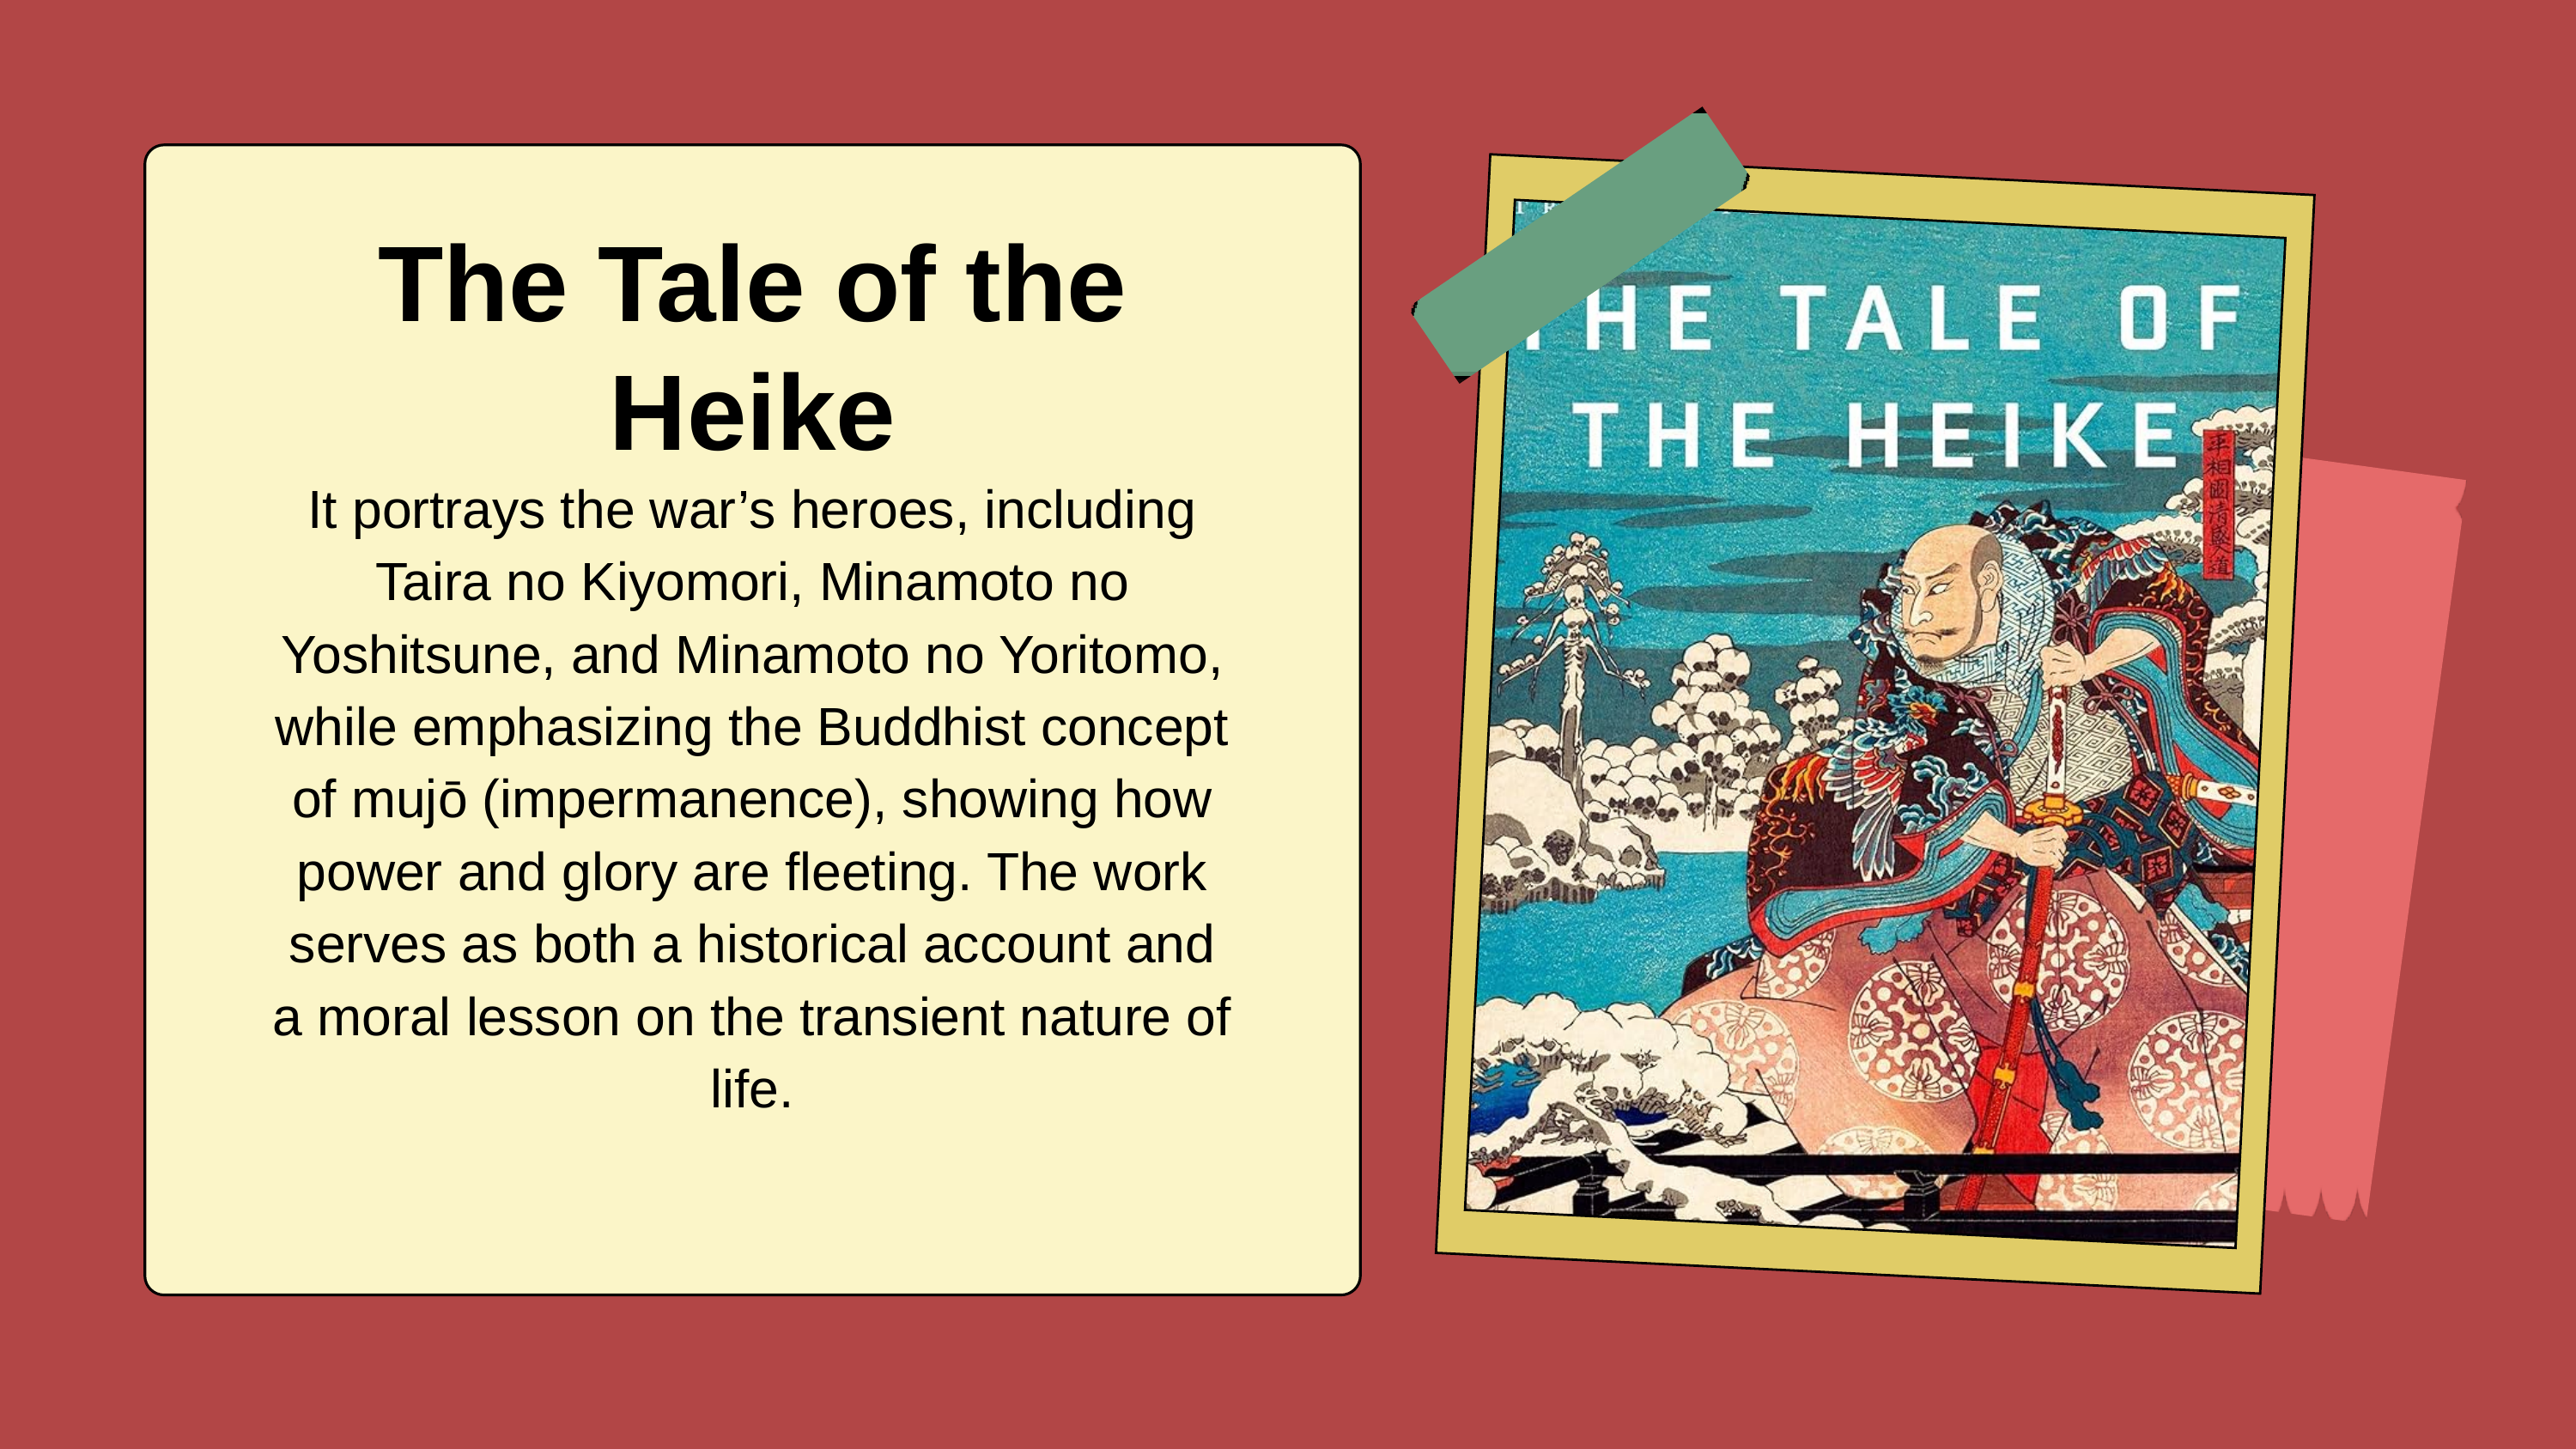

The Tale of the Heike
It portrays the war’s heroes, including Taira no Kiyomori, Minamoto no Yoshitsune, and Minamoto no Yoritomo, while emphasizing the Buddhist concept of mujō (impermanence), showing how power and glory are fleeting. The work serves as both a historical account and a moral lesson on the transient nature of life.